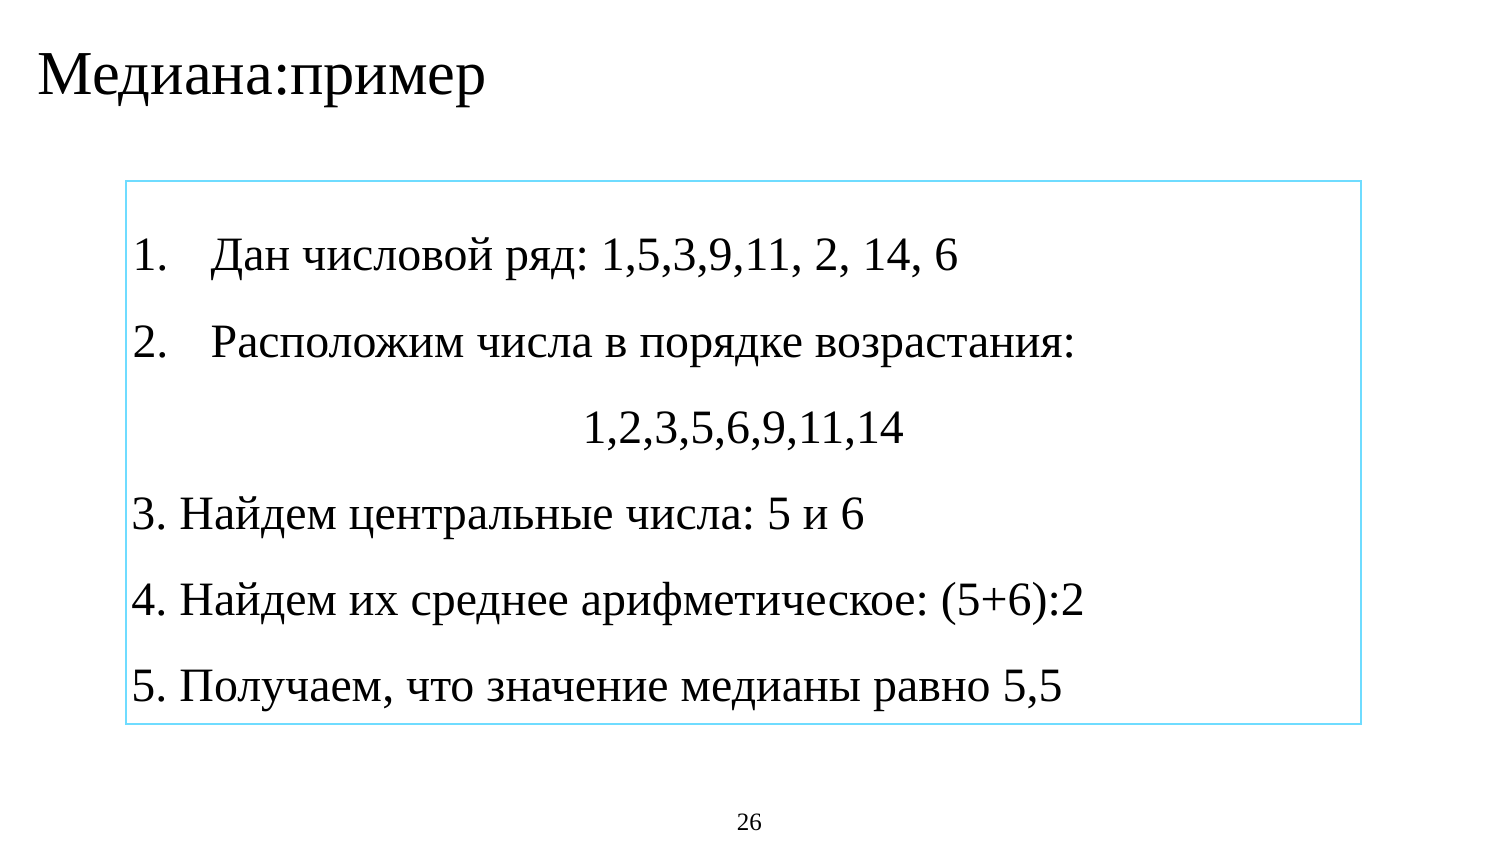

Медиана:пример

Дан числовой ряд: 1,5,3,9,11, 2, 14, 6
Расположим числа в порядке возрастания:
1,2,3,5,6,9,11,14
3. Найдем центральные числа: 5 и 6
4. Найдем их среднее арифметическое: (5+6):2
5. Получаем, что значение медианы равно 5,5
26